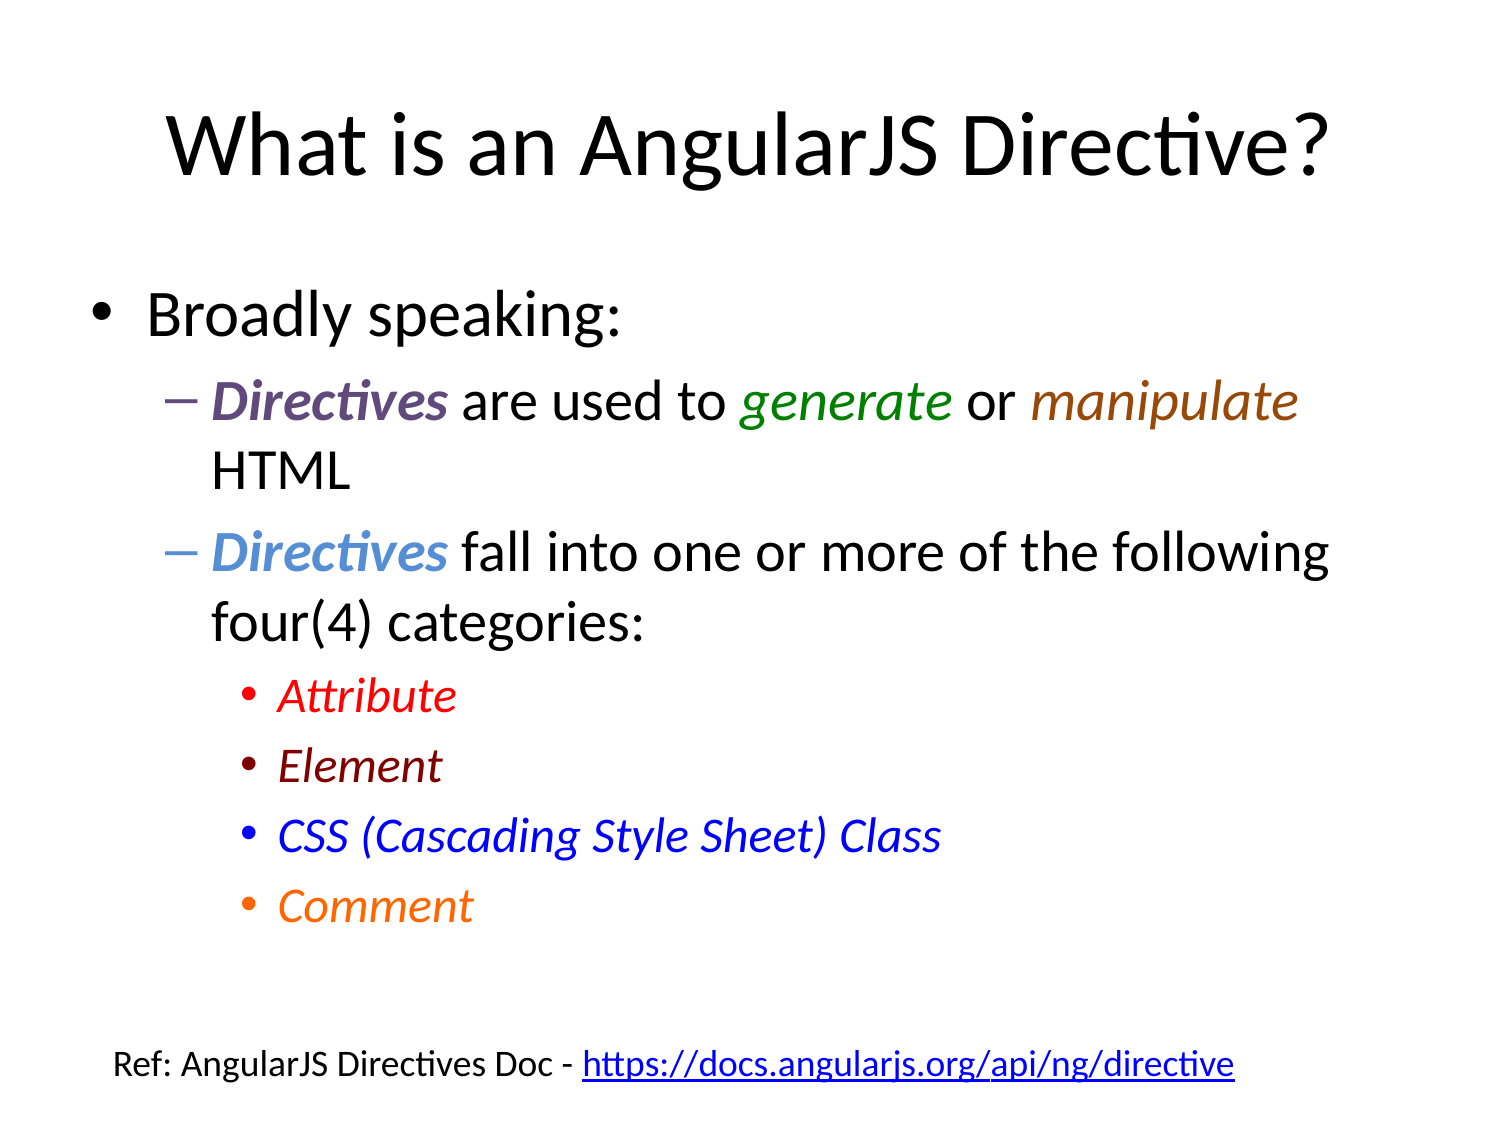

# What is an AngularJS Directive?
Broadly speaking:
Directives are used to generate or manipulate HTML
Directives fall into one or more of the following four(4) categories:
Attribute
Element
CSS (Cascading Style Sheet) Class
Comment

Ref: AngularJS Directives Doc - https://docs.angularjs.org/api/ng/directive